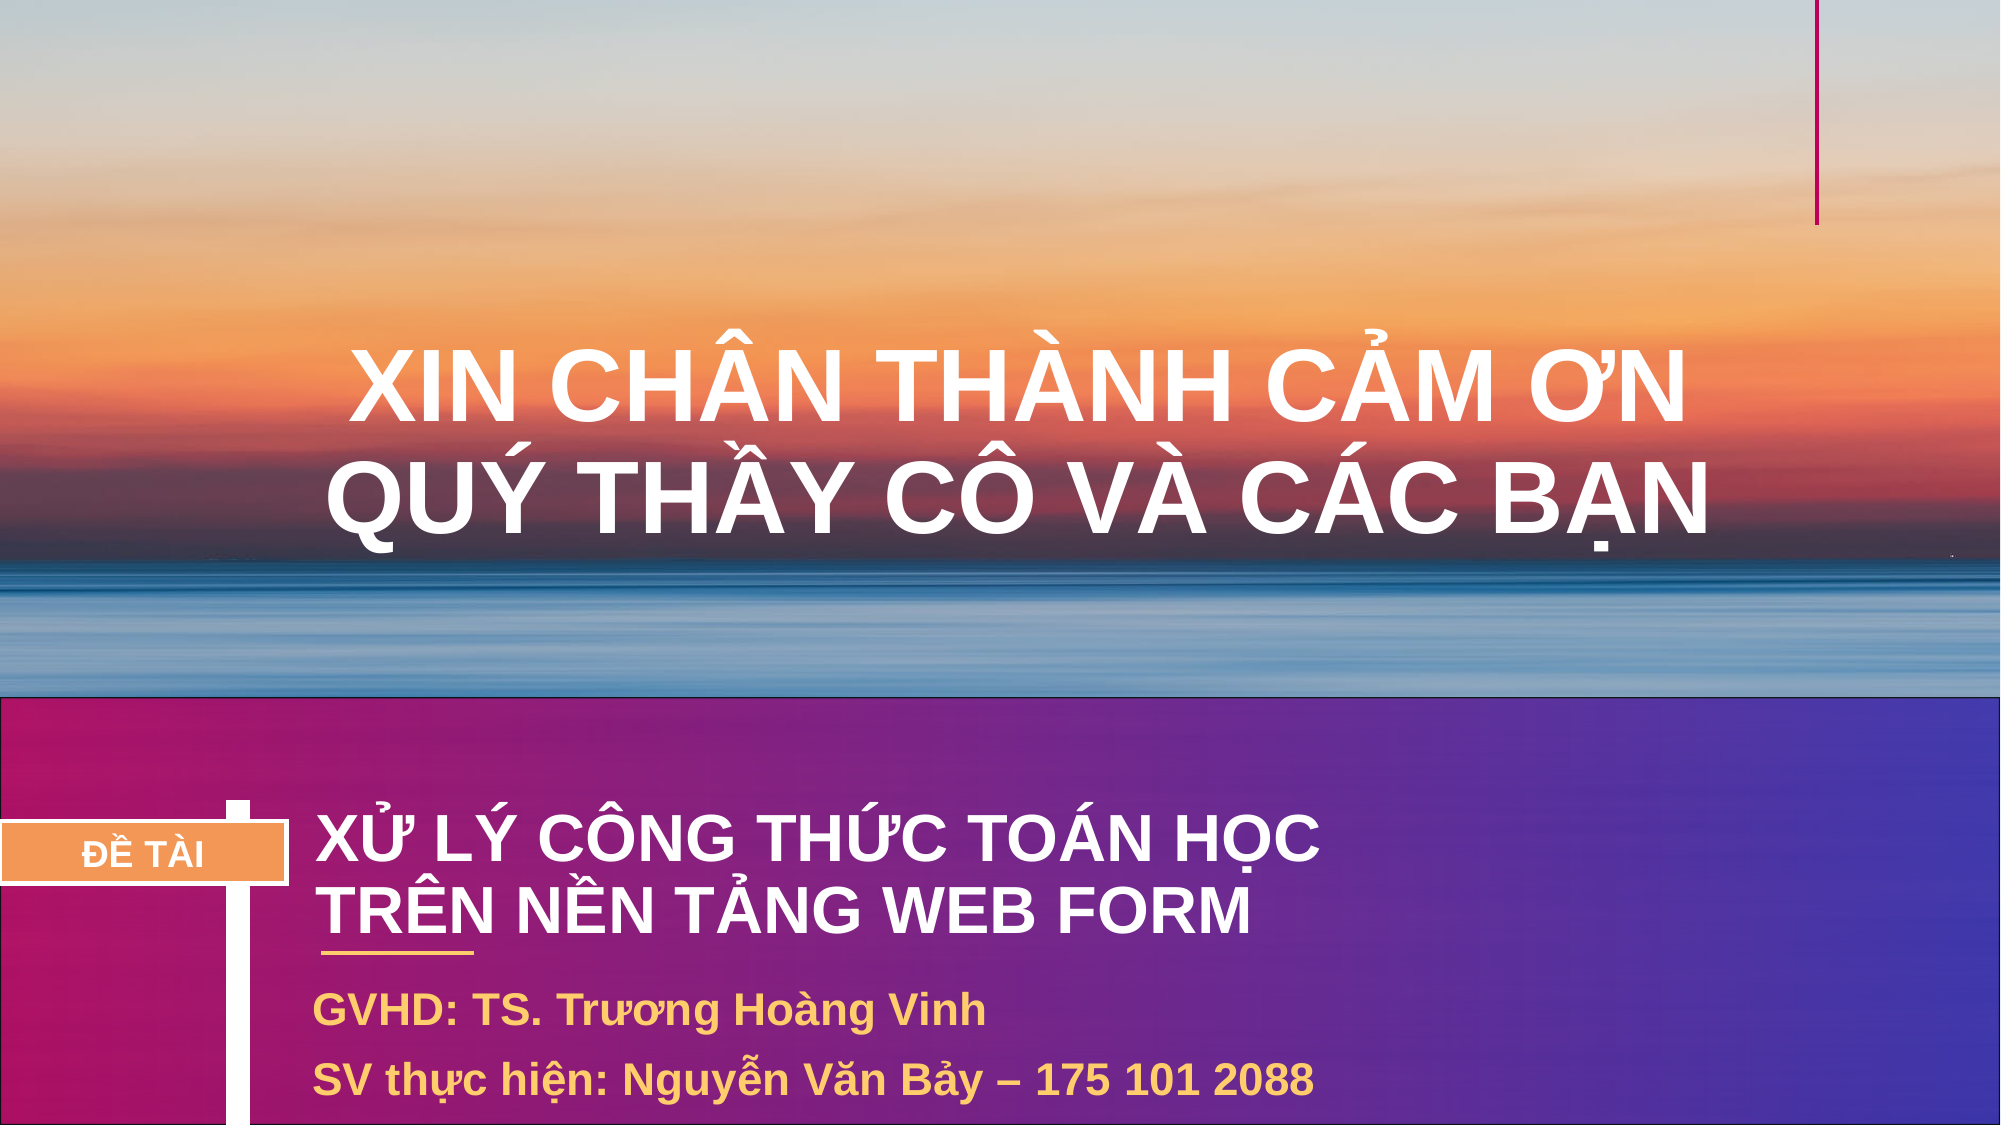

# XIN CHÂN THÀNH CẢM ƠN QUÝ THẦY CÔ VÀ CÁC BẠN
XỬ LÝ CÔNG THỨC TOÁN HỌC TRÊN NỀN TẢNG WEB FORM
ĐỀ TÀI
GVHD: TS. Trương Hoàng Vinh
SV thực hiện: Nguyễn Văn Bảy – 175 101 2088